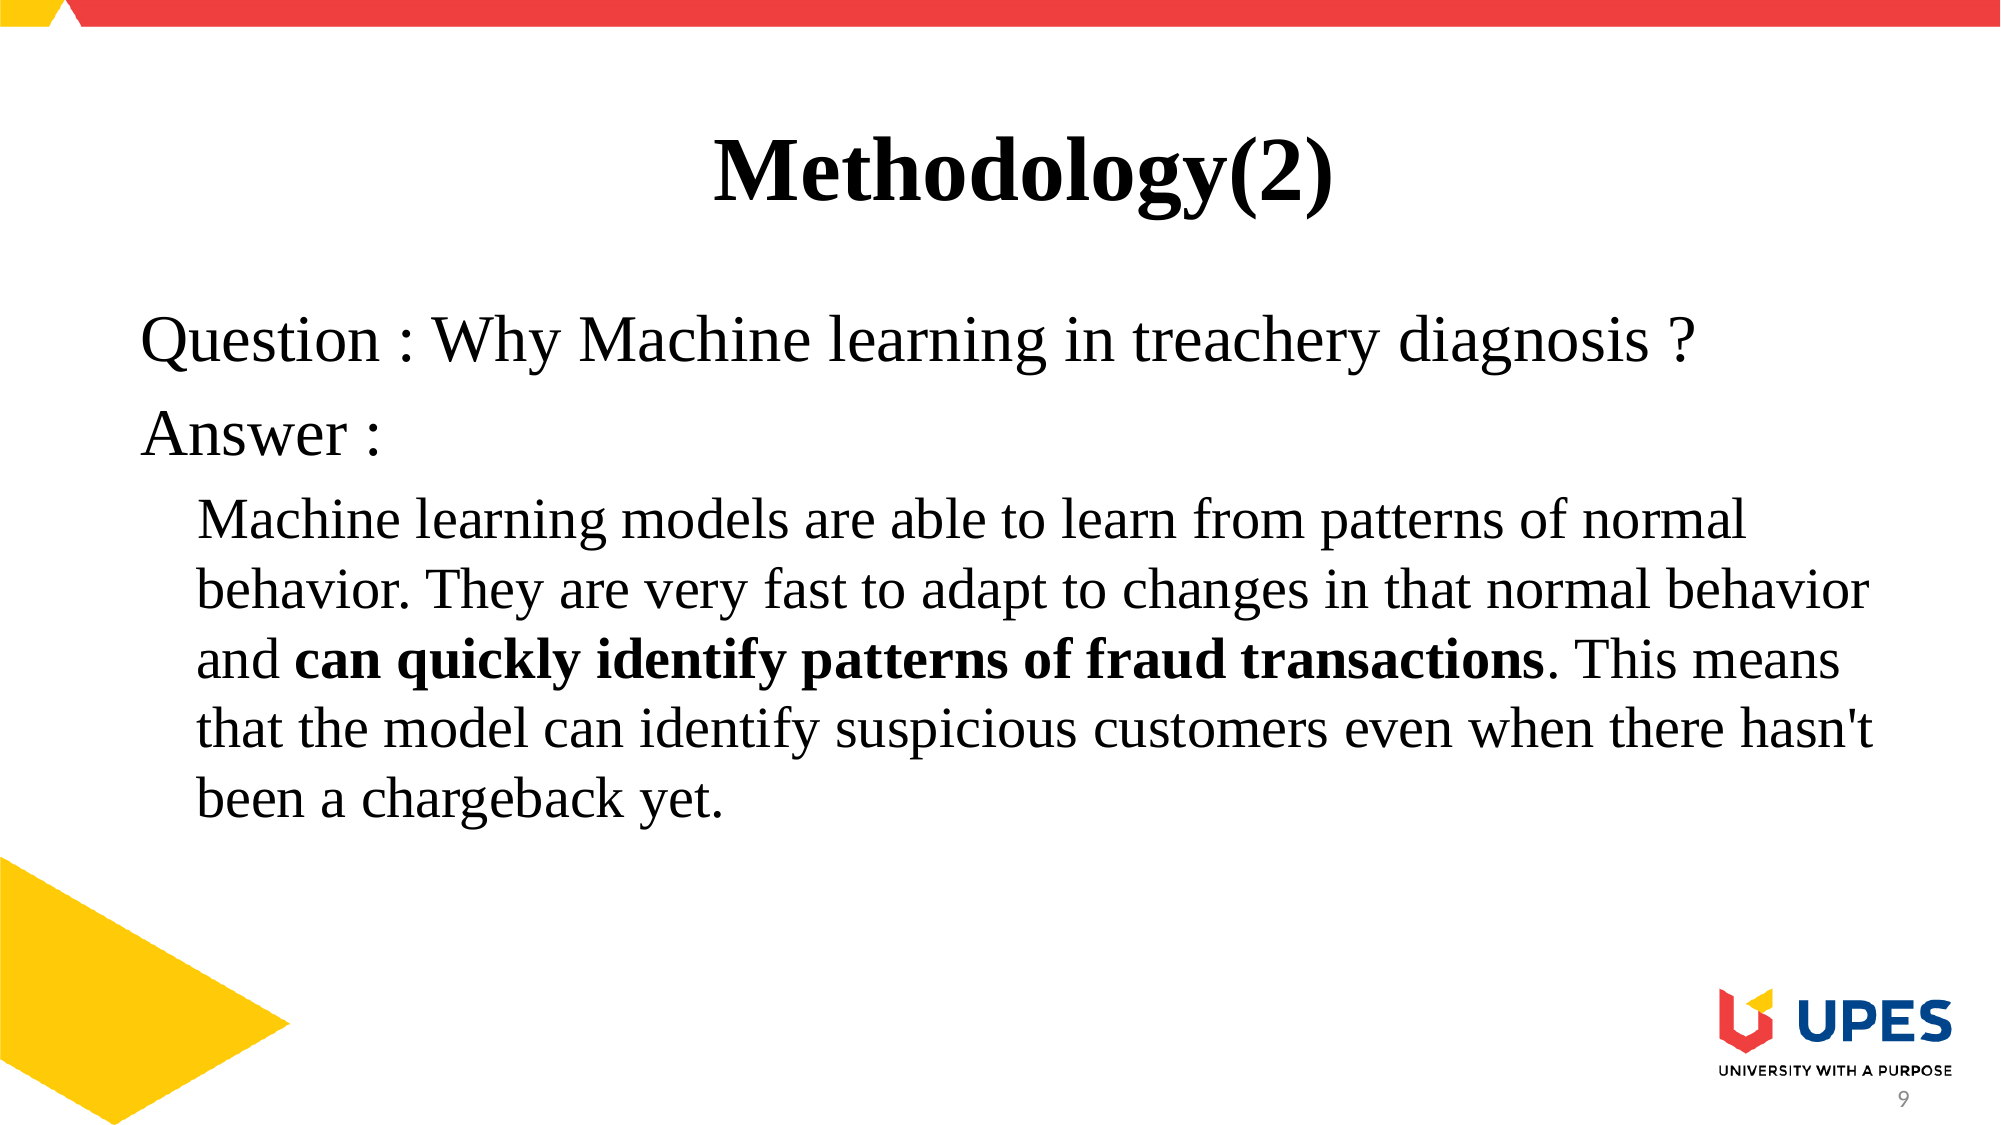

# Methodology(2)
Question : Why Machine learning in treachery diagnosis ?
Answer :
    Machine learning models are able to learn from patterns of normal behavior. They are very fast to adapt to changes in that normal behavior and can quickly identify patterns of fraud transactions. This means that the model can identify suspicious customers even when there hasn't been a chargeback yet.